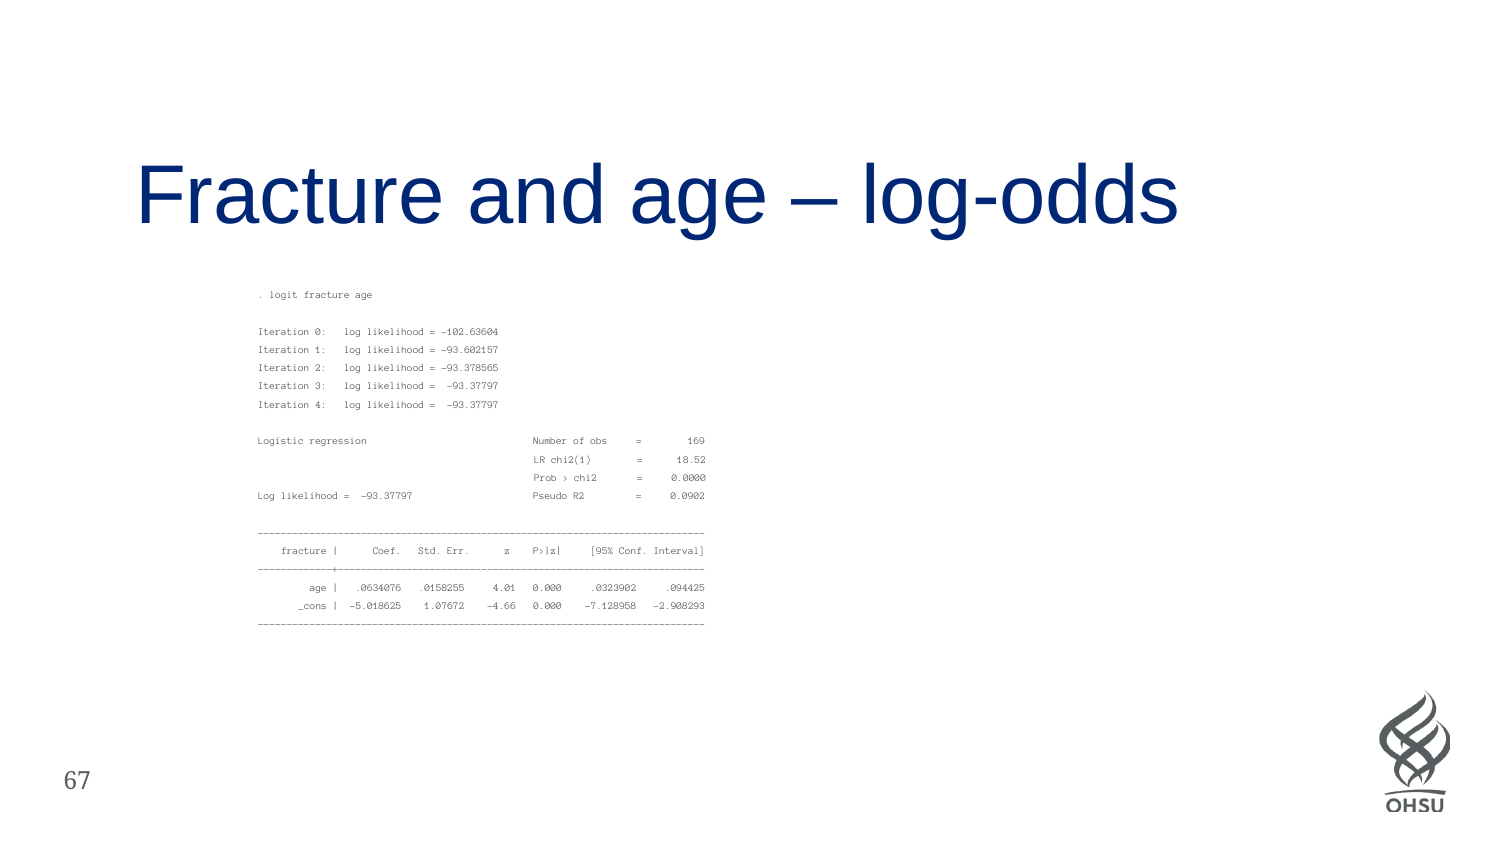

# Fracture and age – log-odds
. logit fracture age

Iteration 0:   log likelihood = -102.63604
Iteration 1:   log likelihood = -93.602157
Iteration 2:   log likelihood = -93.378565
Iteration 3:   log likelihood =  -93.37797
Iteration 4:   log likelihood =  -93.37797

Logistic regression                             Number of obs     =        169
                                                LR chi2(1)        =      18.52
                                                Prob > chi2       =     0.0000
Log likelihood =  -93.37797                     Pseudo R2         =     0.0902

------------------------------------------------------------------------------
    fracture |      Coef.   Std. Err.      z    P>|z|     [95% Conf. Interval]
-------------+----------------------------------------------------------------
         age |   .0634076   .0158255     4.01   0.000     .0323902     .094425
       _cons |  -5.018625    1.07672    -4.66   0.000    -7.128958   -2.908293
------------------------------------------------------------------------------